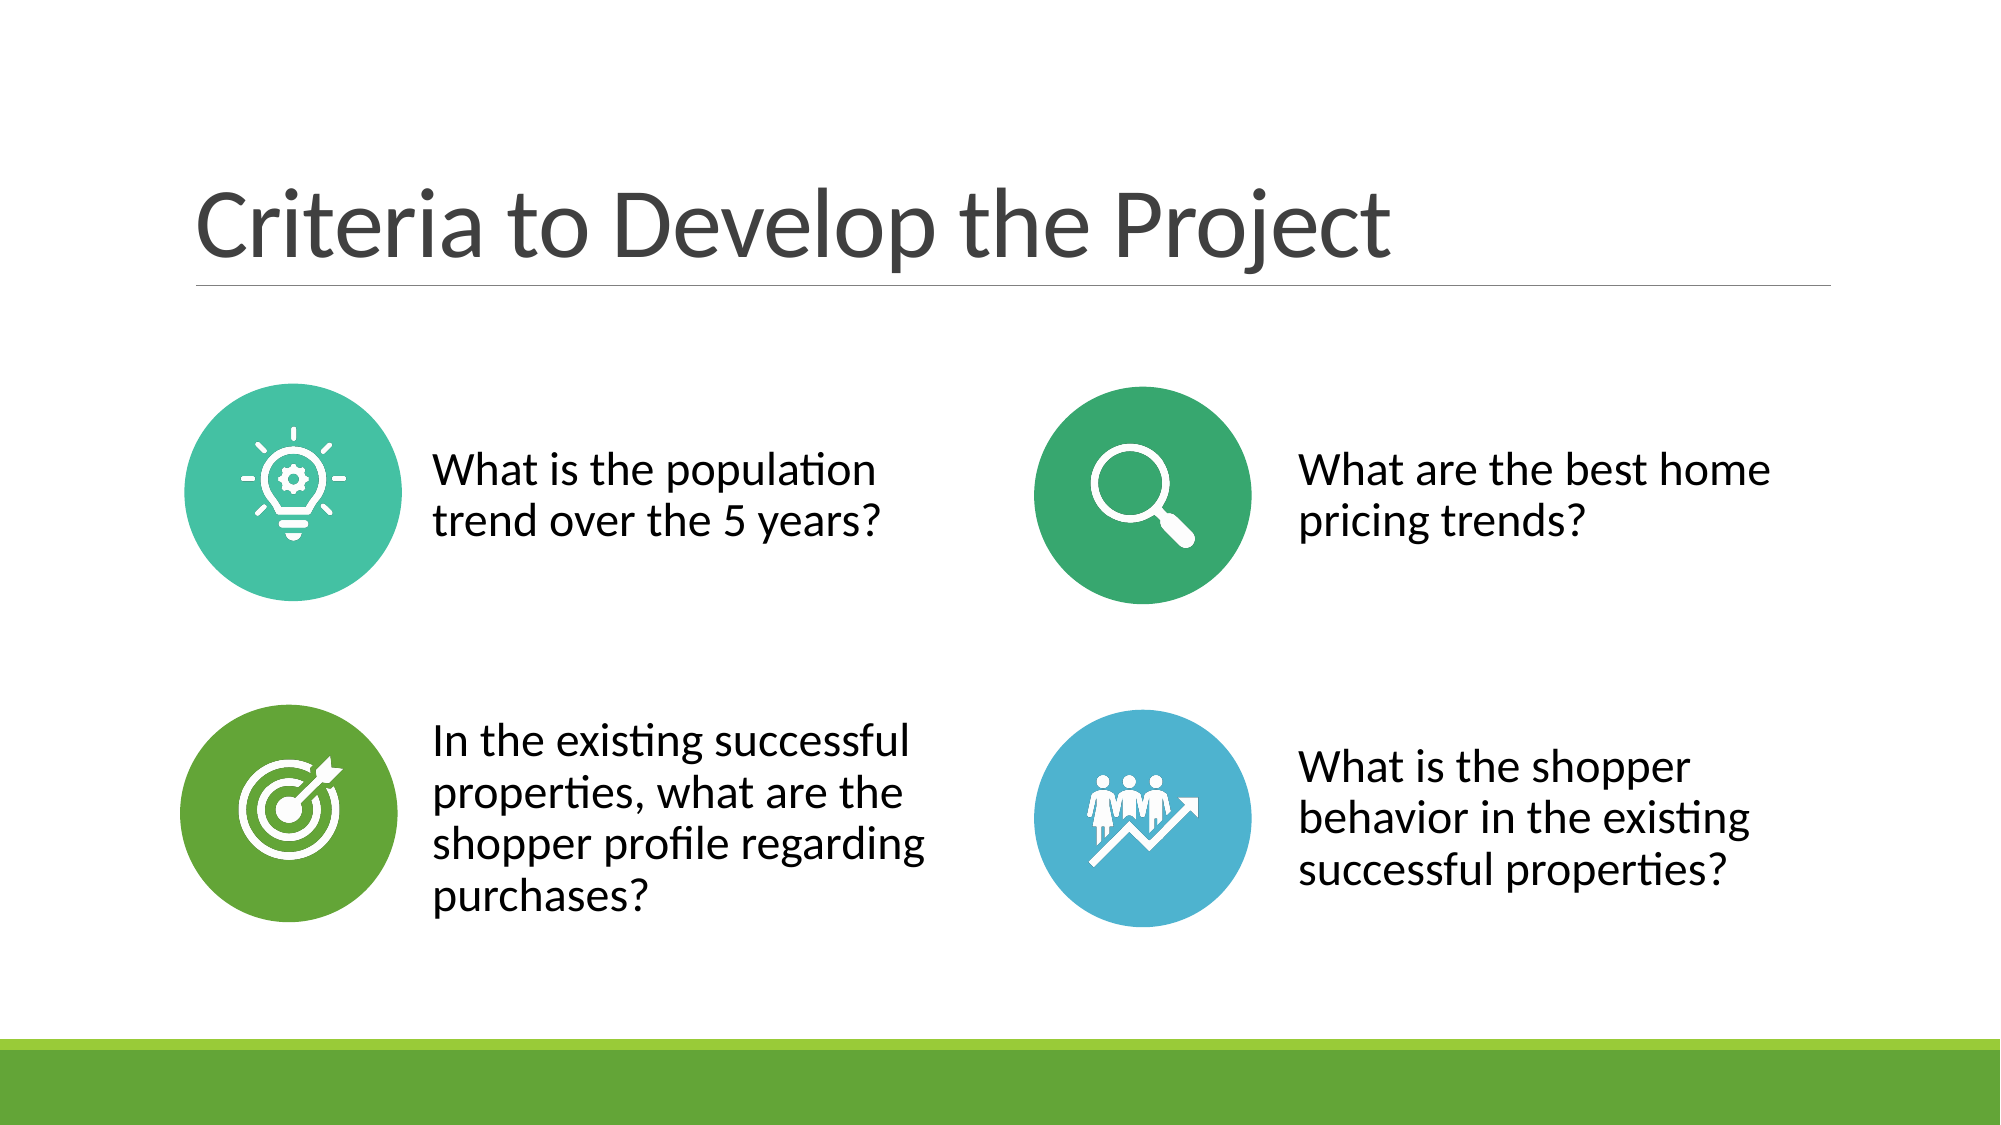

# Criteria to Develop the Project
What is the population trend over the 5 years?
What are the best home pricing trends?
In the existing successful properties, what are the shopper profile regarding purchases?
What is the shopper behavior in the existing successful properties?